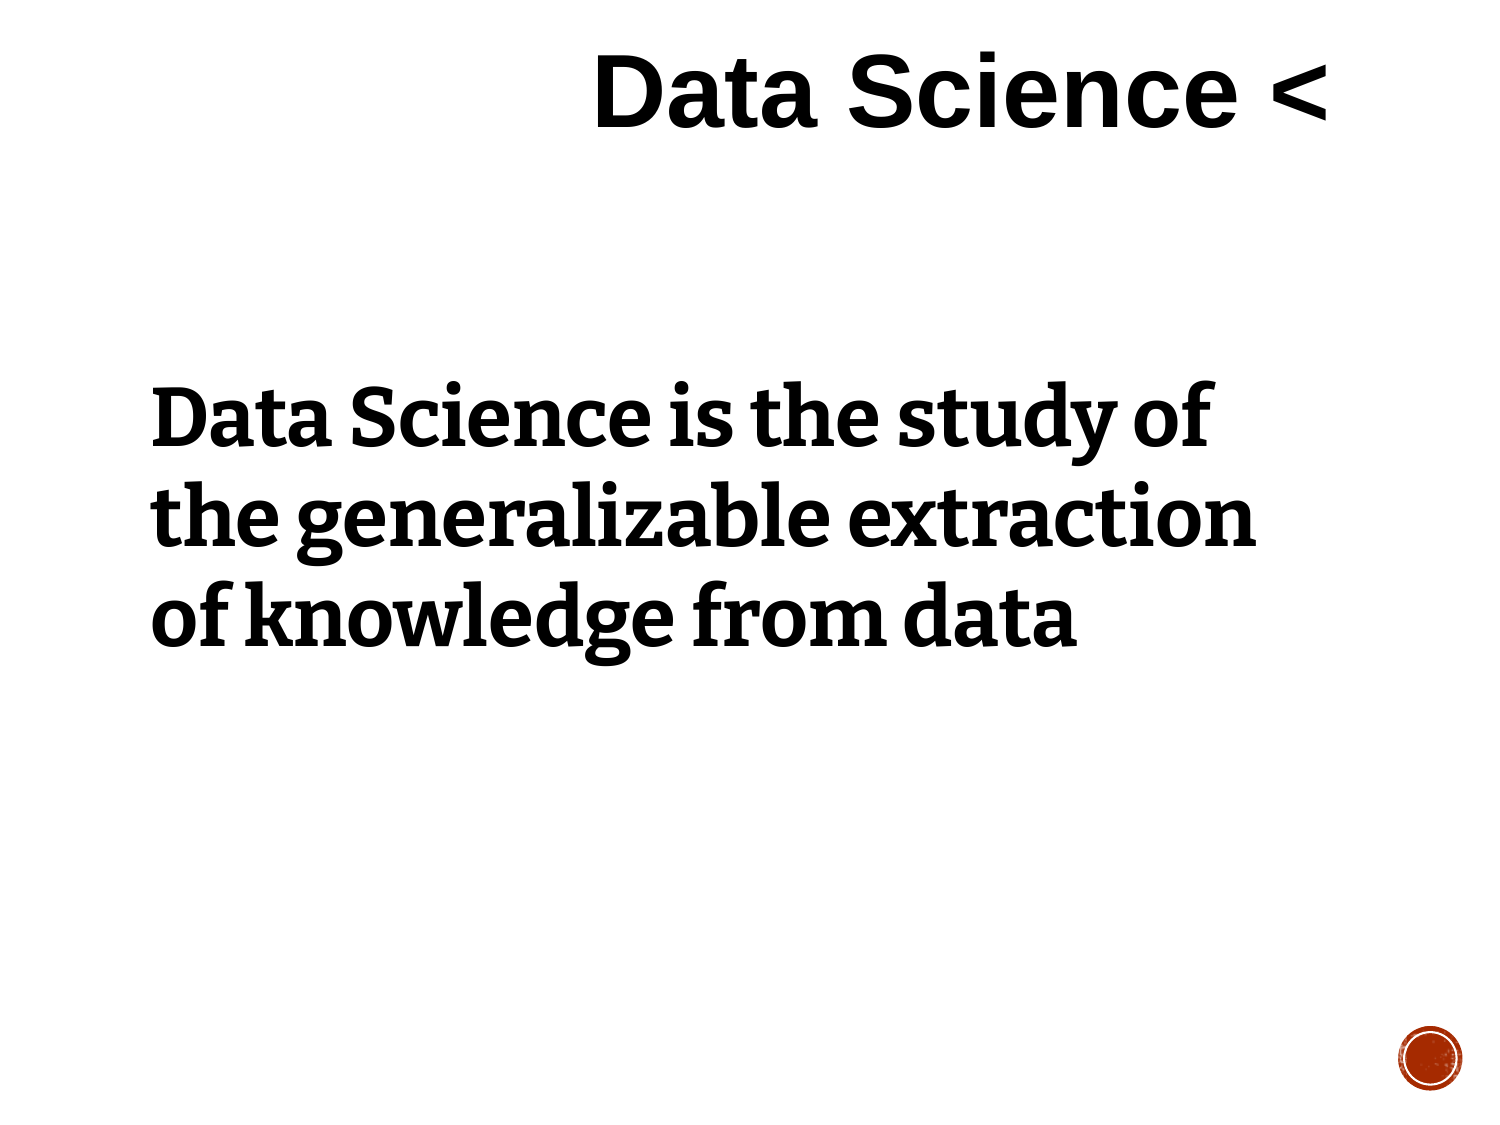

Data Science <
Data Science is the study of the generalizable extraction of knowledge from data